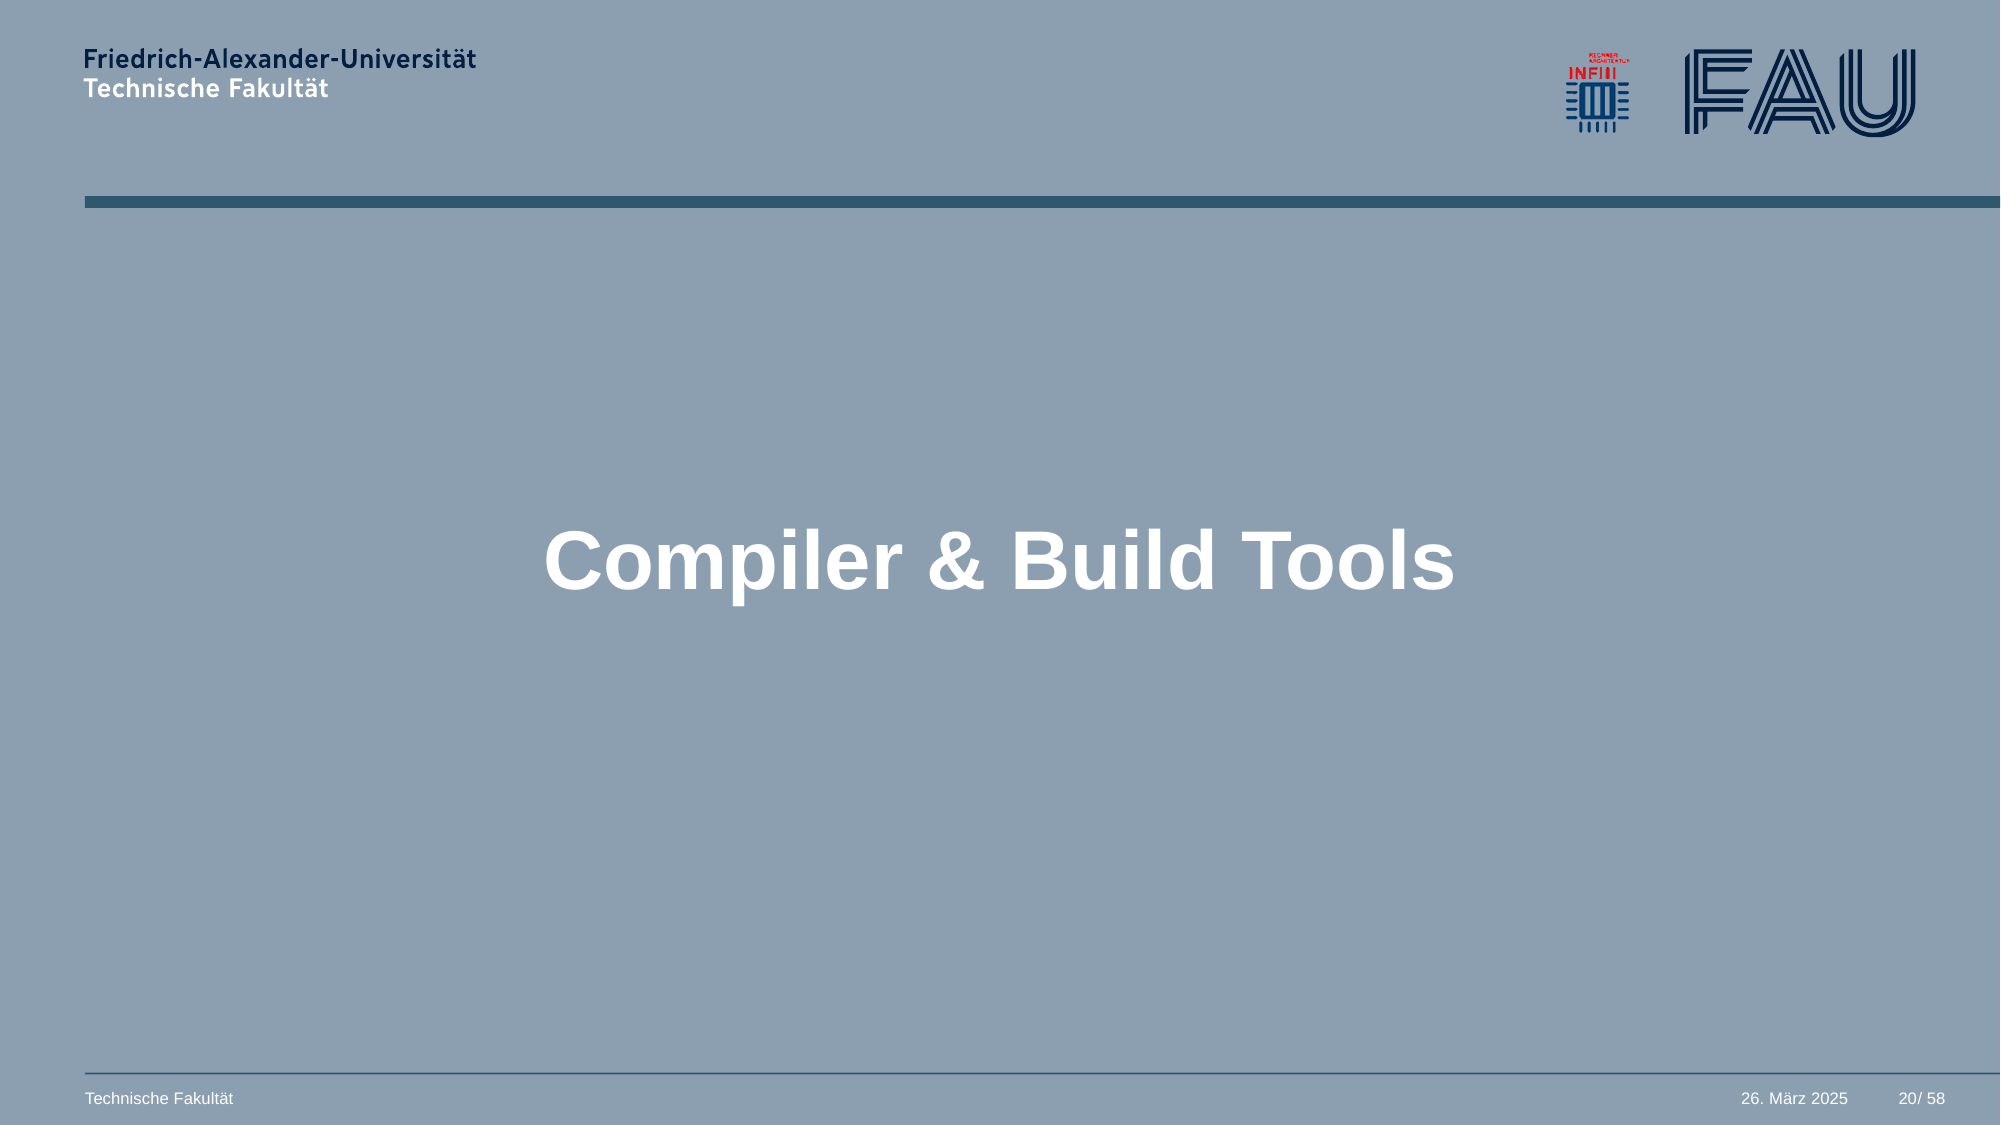

# Compiler & Build Tools
20
Technische Fakultät
26. März 2025